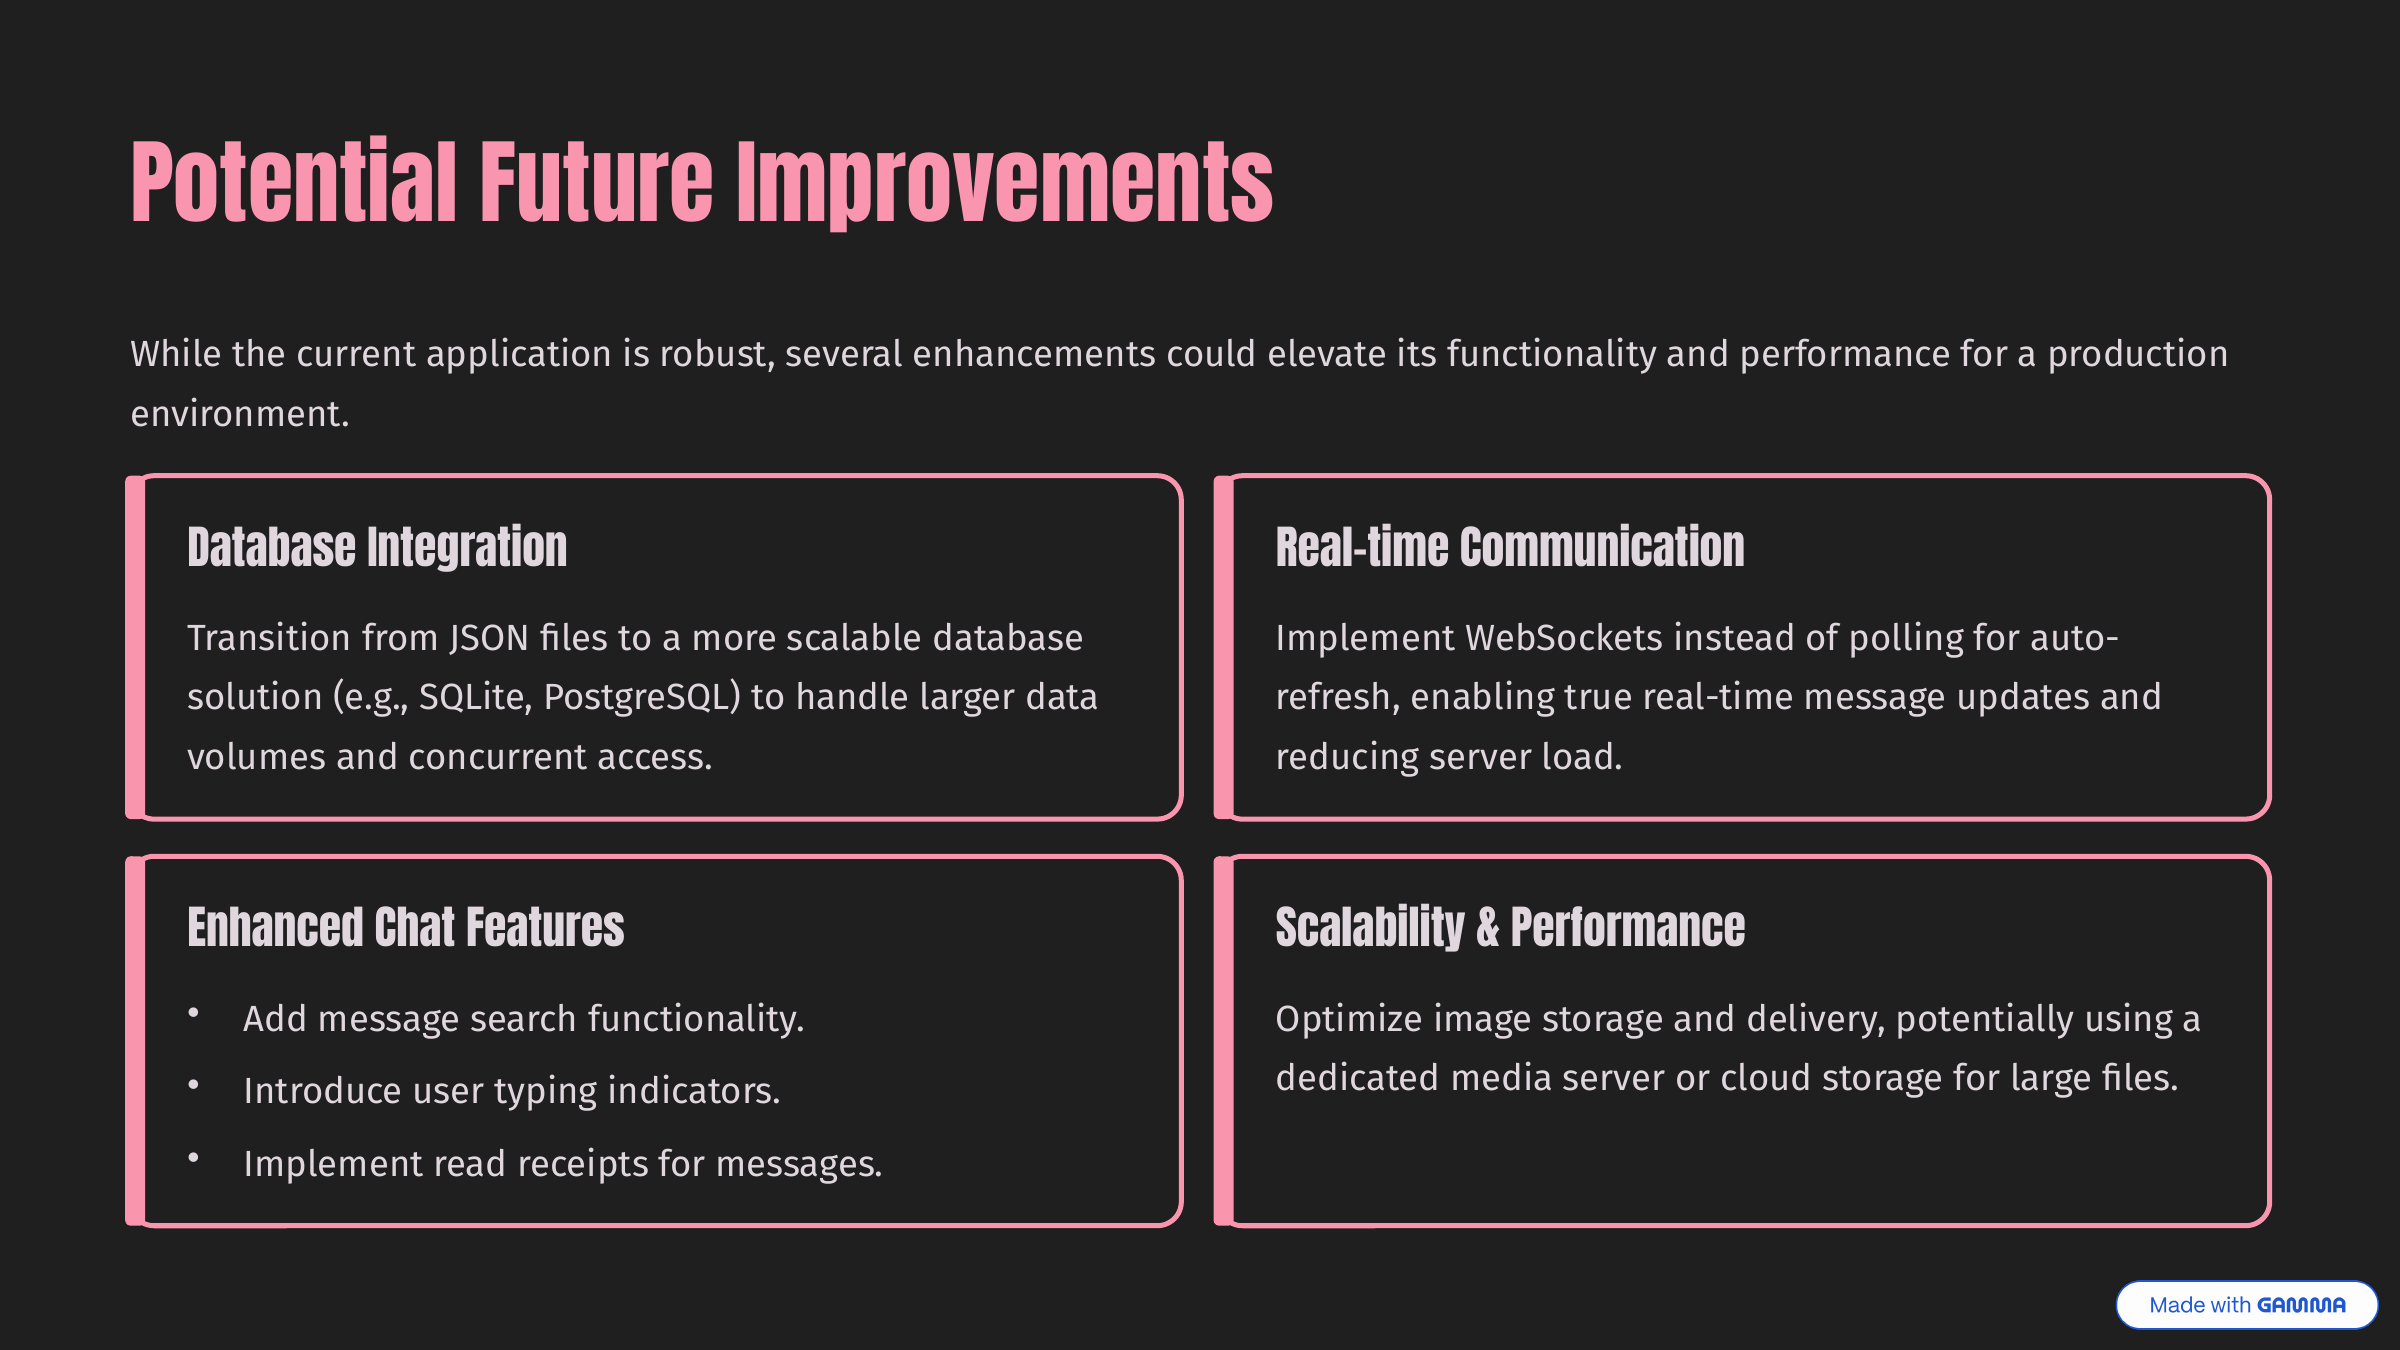

Potential Future Improvements
While the current application is robust, several enhancements could elevate its functionality and performance for a production environment.

Database Integration
Real-time Communication
Transition from JSON files to a more scalable database solution (e.g., SQLite, PostgreSQL) to handle larger data volumes and concurrent access.
Implement WebSockets instead of polling for auto-refresh, enabling true real-time message updates and reducing server load.

Enhanced Chat Features
Scalability & Performance
Add message search functionality.
Optimize image storage and delivery, potentially using a dedicated media server or cloud storage for large files.
Introduce user typing indicators.
Implement read receipts for messages.